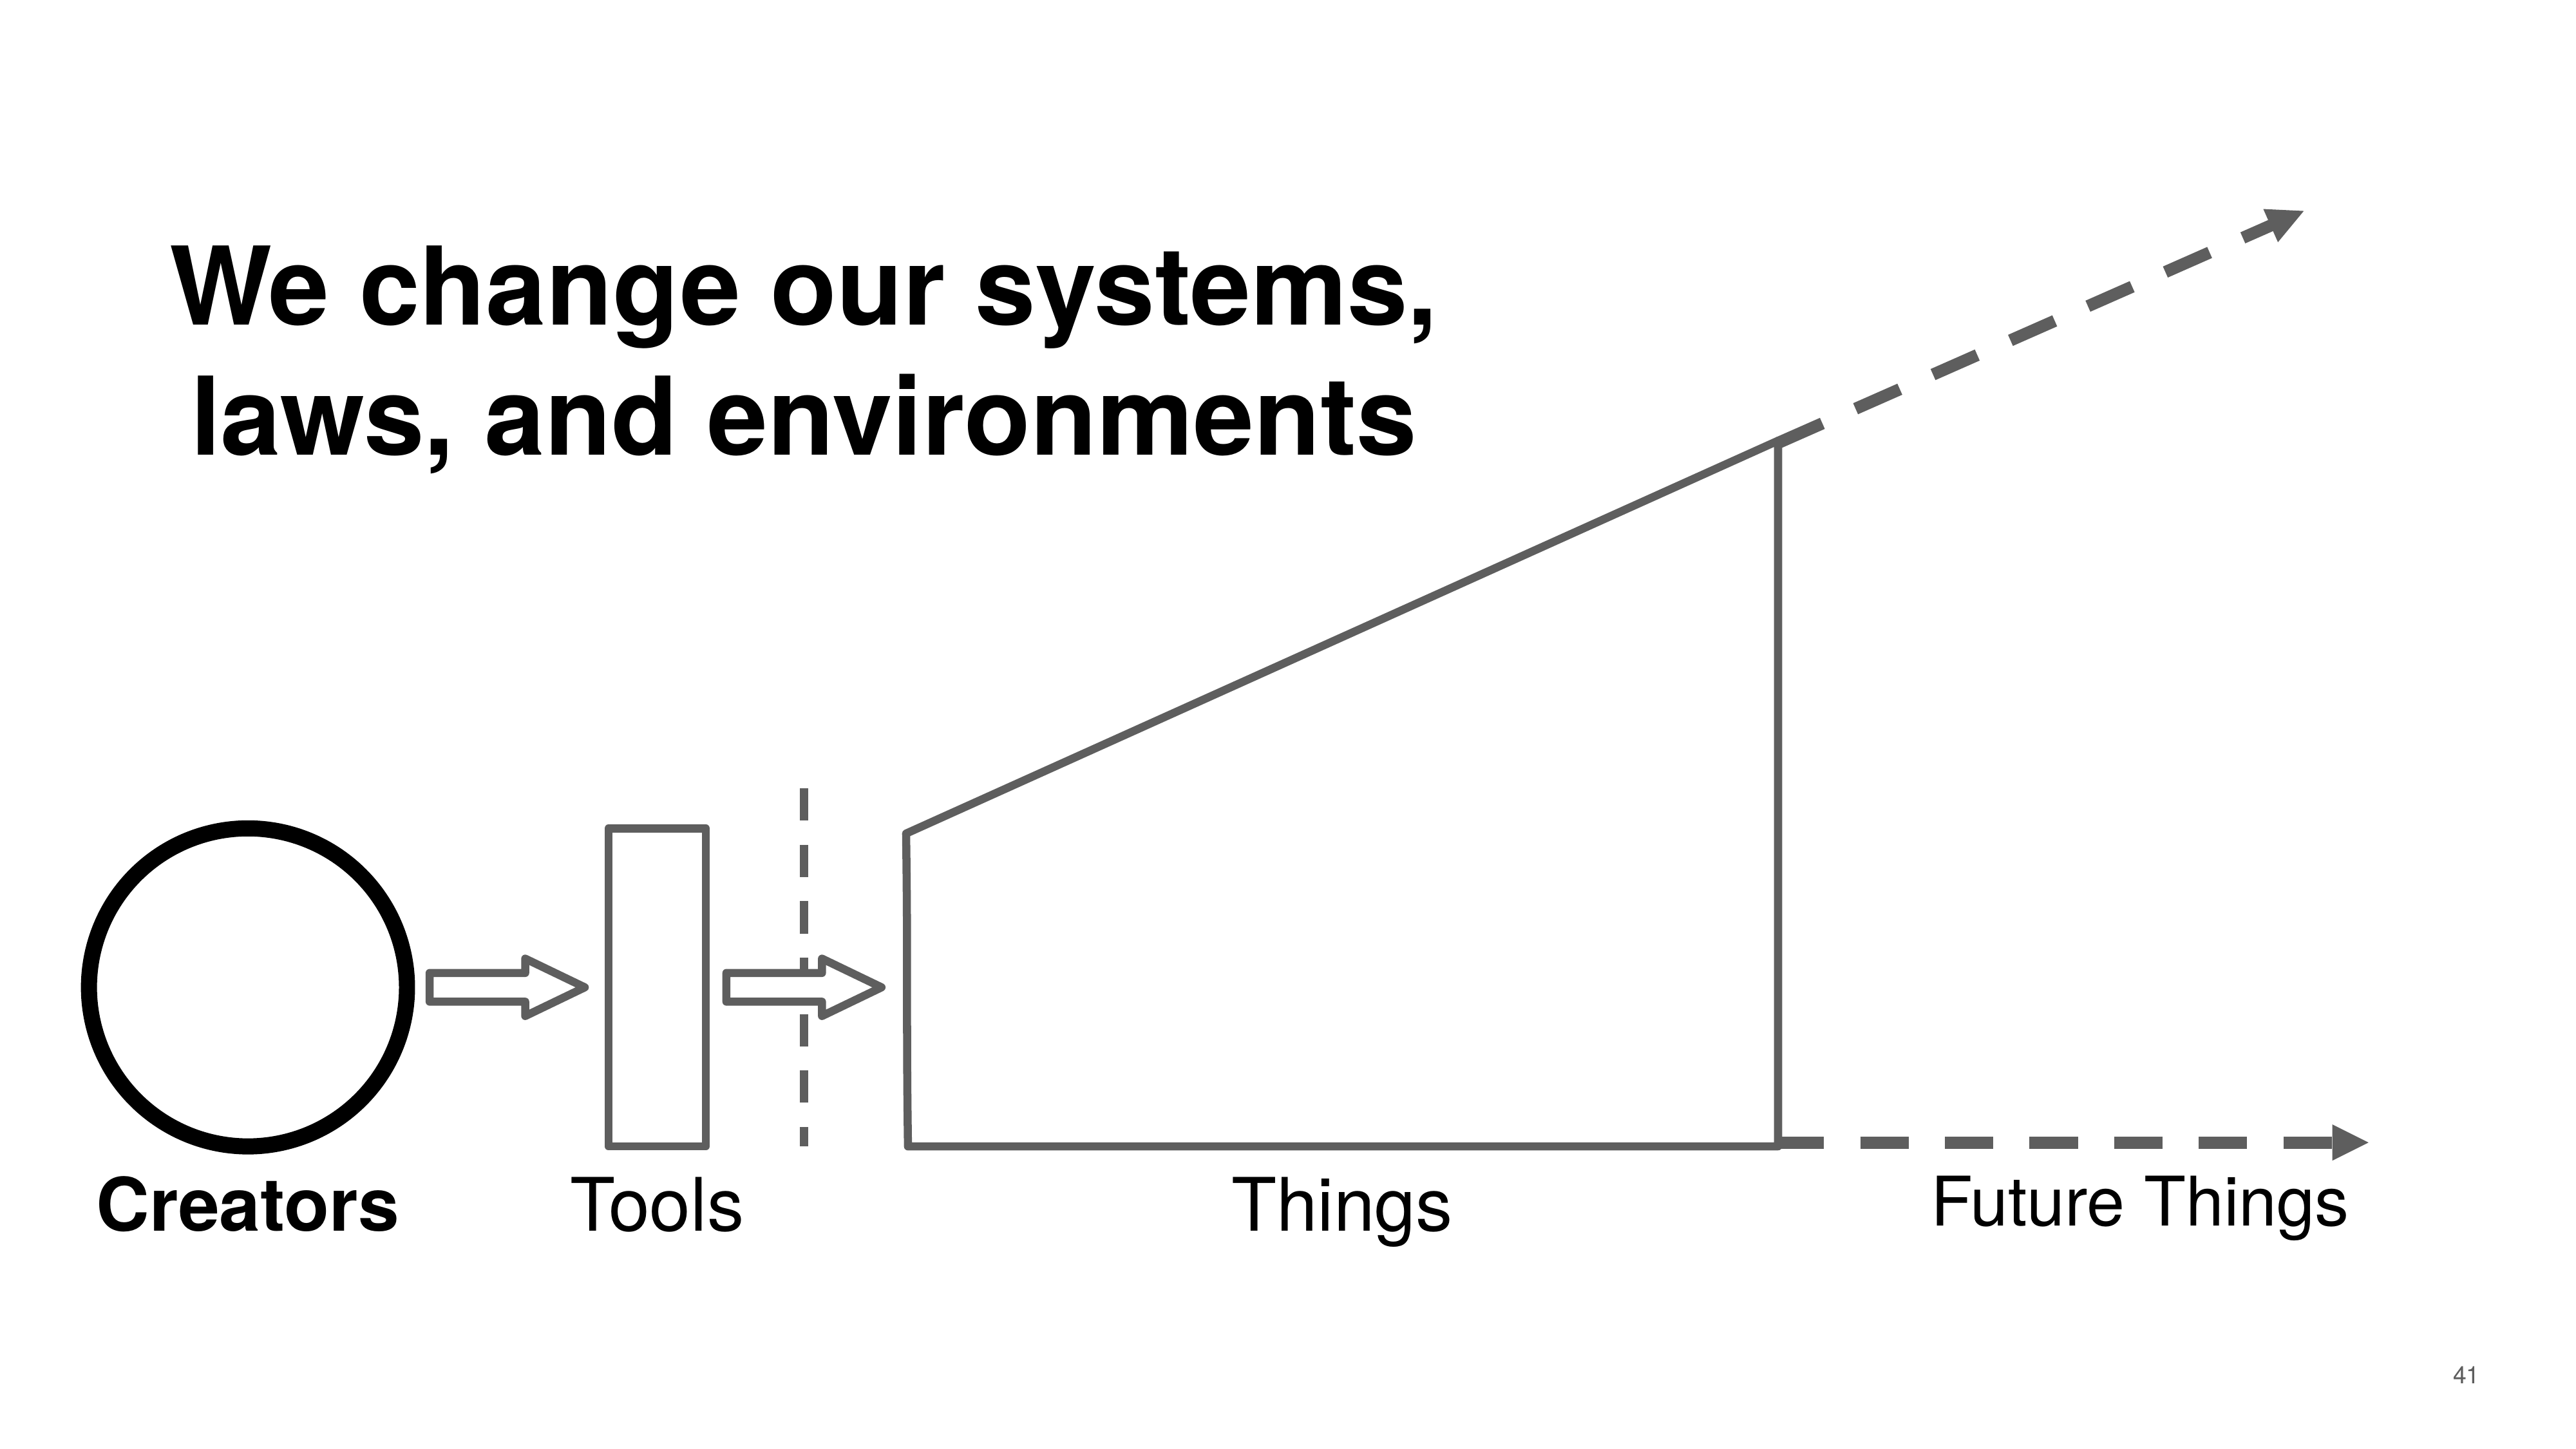

We change our systems, laws, and environments

Creators
Tools
Things
Future Things
41